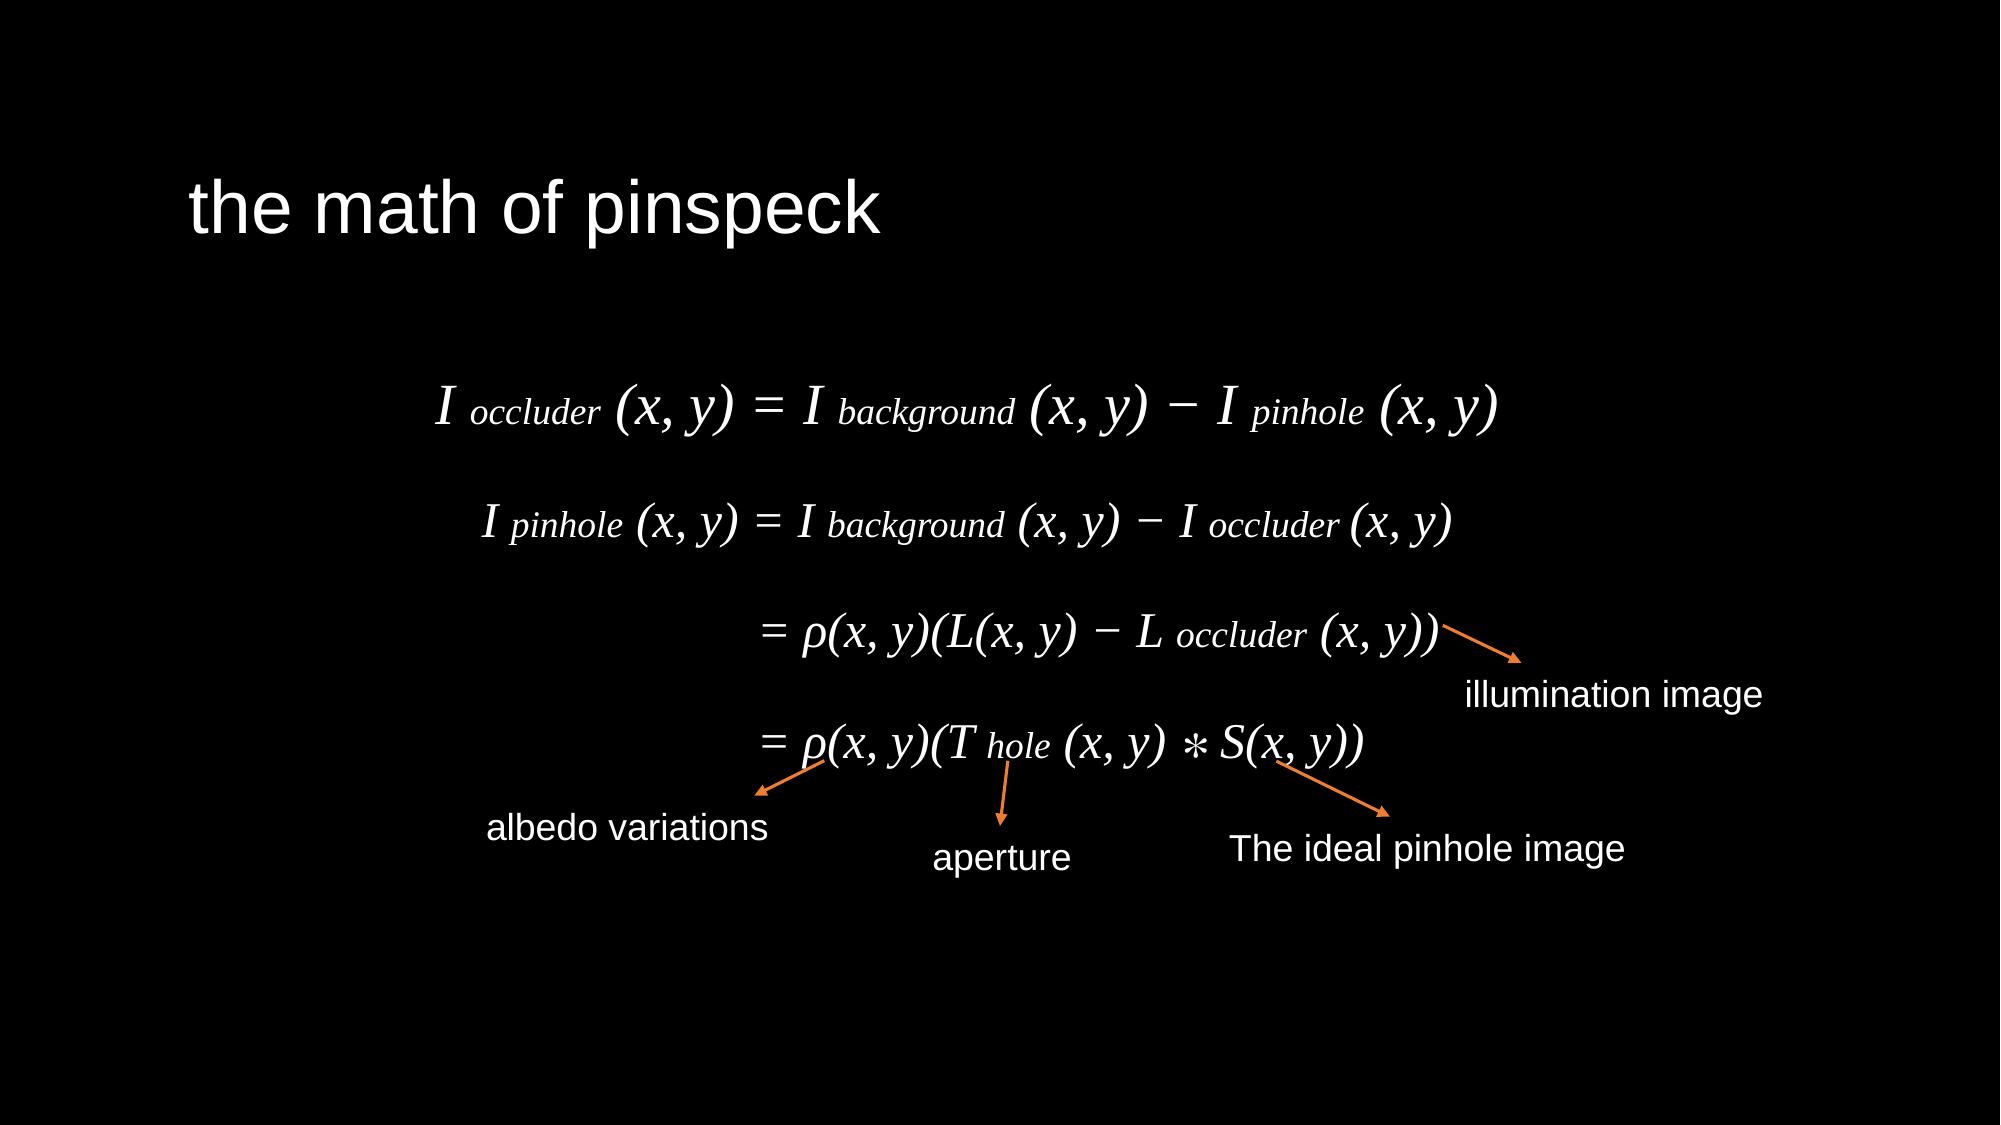

the math of pinspeck

I occluder (x, y) = I background (x, y) − I pinhole (x, y)
I pinhole (x, y) = I background (x, y) − I occluder (x, y)
                     = ρ(x, y)(L(x, y) − L occluder (x, y))
               = ρ(x, y)(T hole (x, y) ∗ S(x, y))

illumination image
albedo variations
The ideal pinhole image
aperture